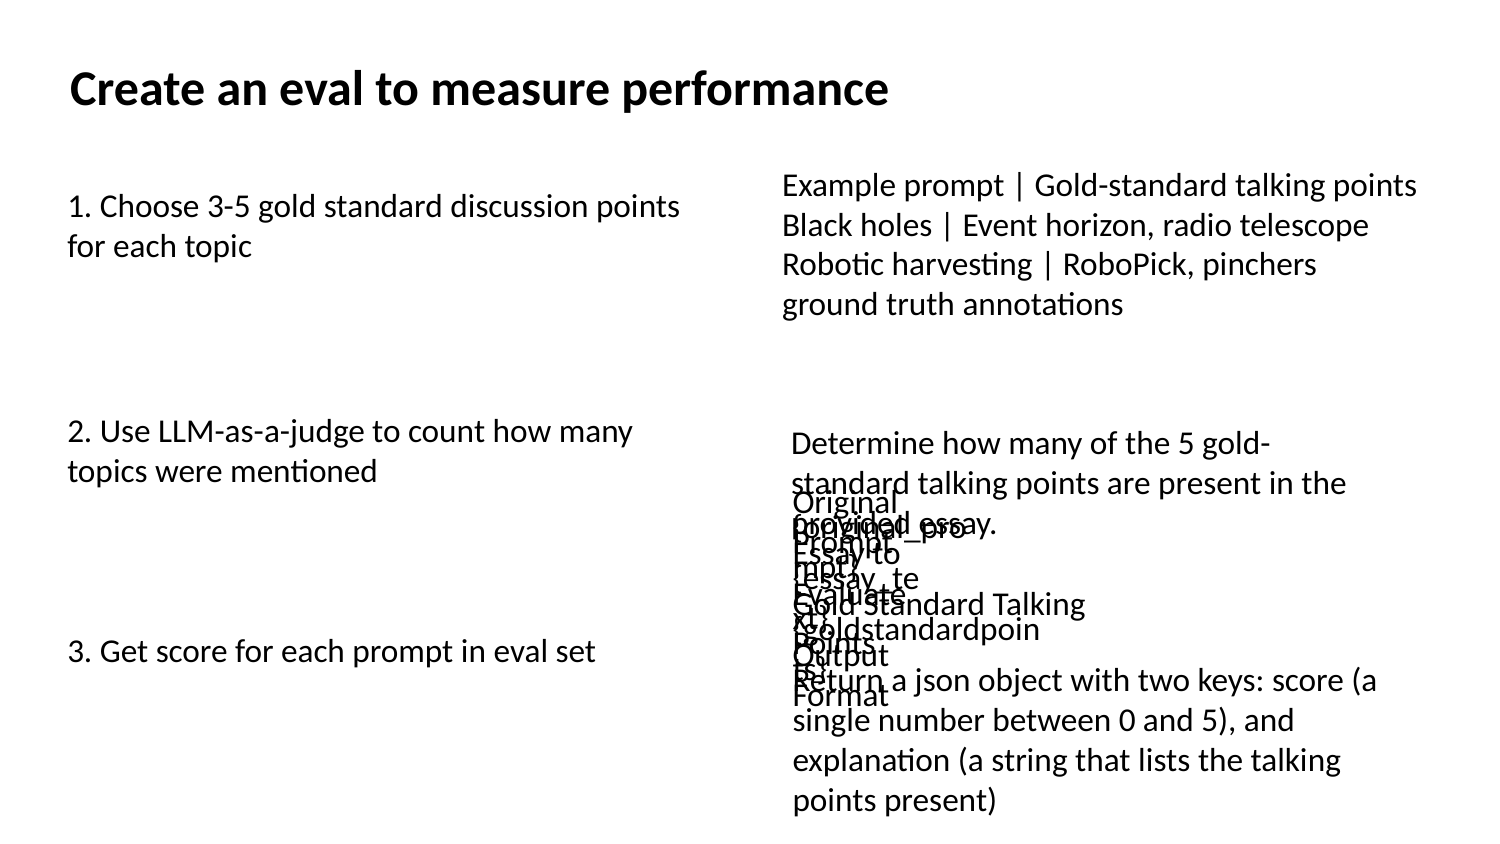

Create an eval to measure performance
Example prompt | Gold-standard talking points
Black holes | Event horizon, radio telescope
Robotic harvesting | RoboPick, pinchers
ground truth annotations
1. Choose 3-5 gold standard discussion points for each topic
2. Use LLM-as-a-judge to count how many topics were mentioned
Determine how many of the 5 gold-standard talking points are present in the provided essay.
Original Prompt
{original_prompt}
Essay to Evaluate
{essay_text}
Gold Standard Talking Points
{goldstandardpoints}
3. Get score for each prompt in eval set
Output Format
Return a json object with two keys: score (a single number between 0 and 5), and explanation (a string that lists the talking points present)